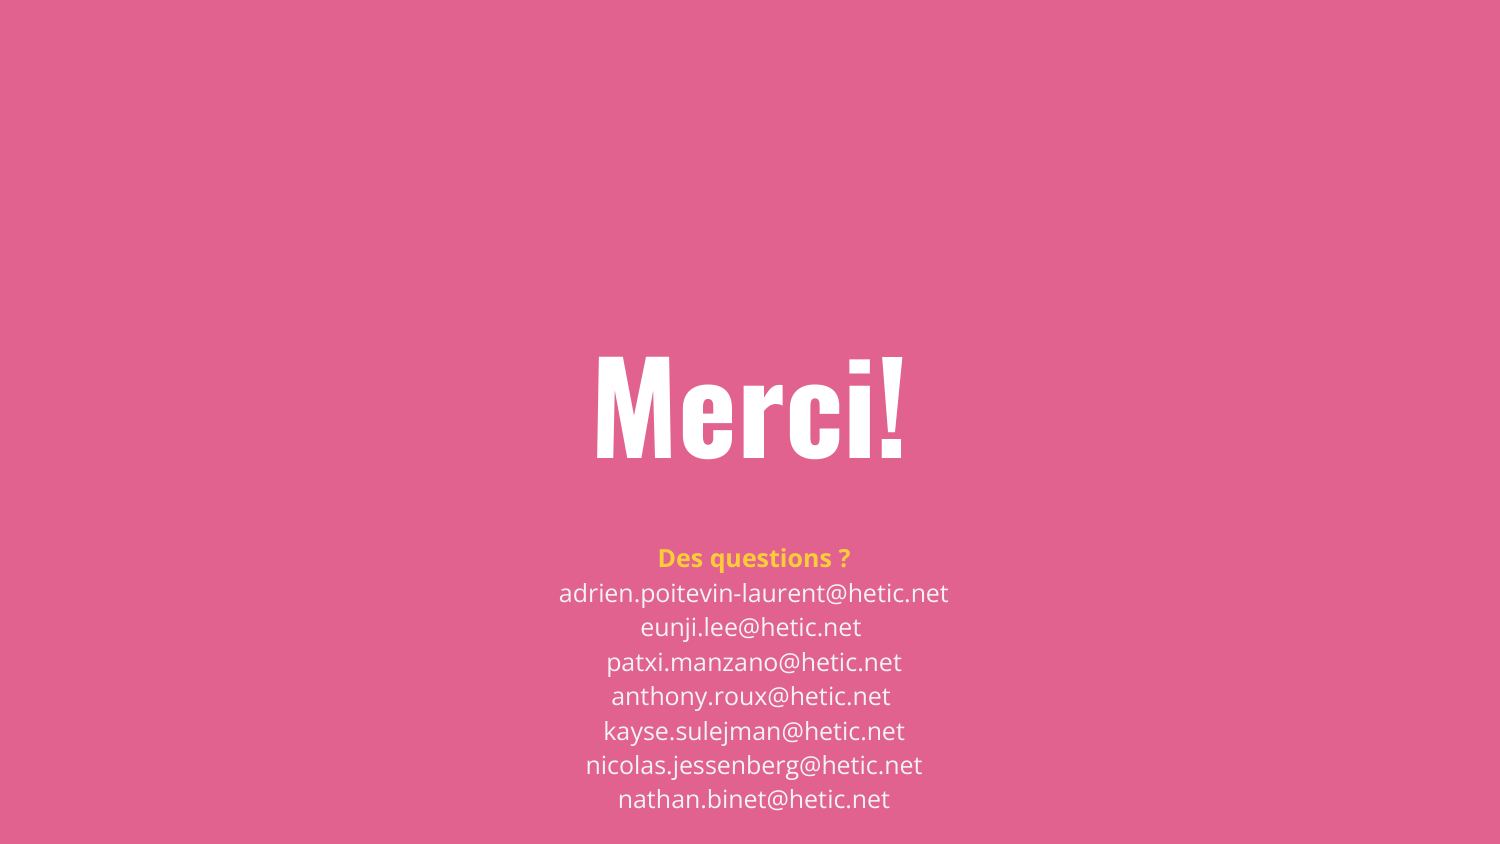

Merci!
Des questions ?
adrien.poitevin-laurent@hetic.net
eunji.lee@hetic.net
patxi.manzano@hetic.net
anthony.roux@hetic.net
kayse.sulejman@hetic.net
nicolas.jessenberg@hetic.net
nathan.binet@hetic.net